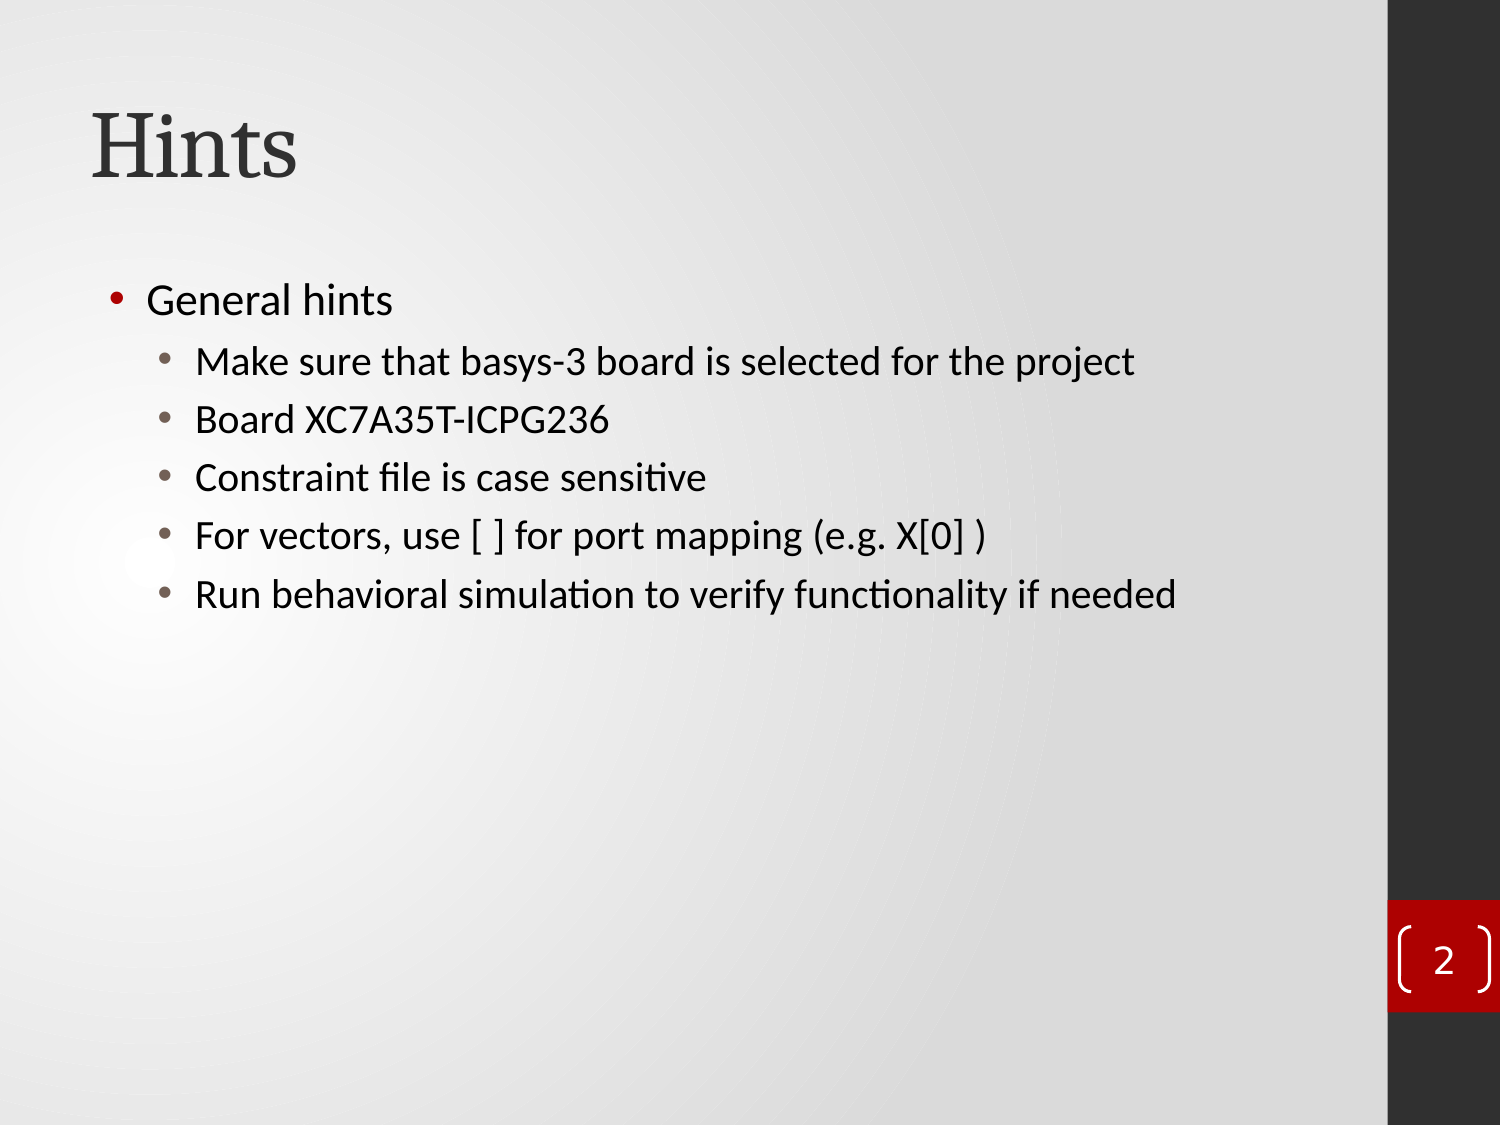

# Hints
General hints
Make sure that basys-3 board is selected for the project
Board XC7A35T-ICPG236
Constraint file is case sensitive
For vectors, use [ ] for port mapping (e.g. X[0] )
Run behavioral simulation to verify functionality if needed
2